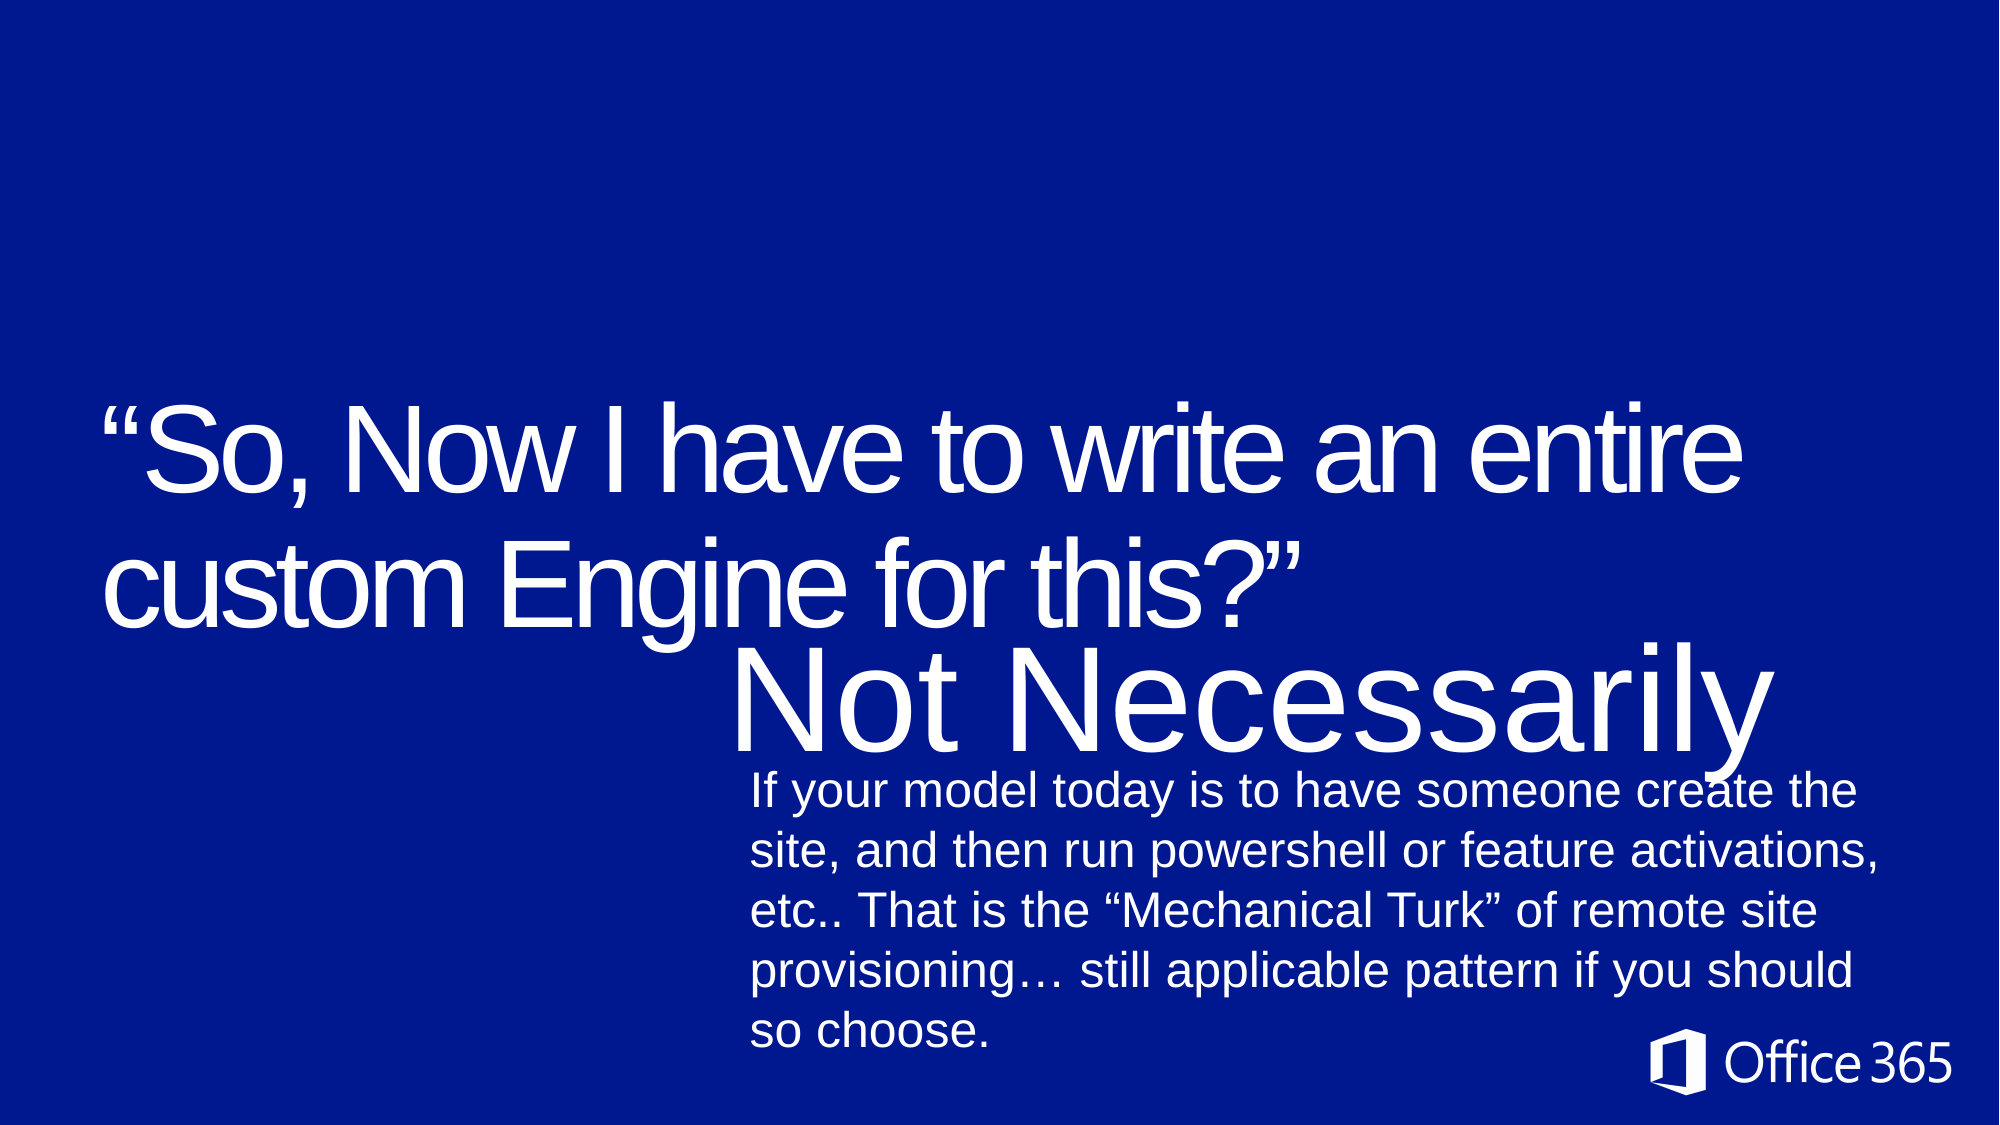

# “So, Now I have to write an entire custom Engine for this?”
Not Necessarily
If your model today is to have someone create the site, and then run powershell or feature activations, etc.. That is the “Mechanical Turk” of remote site provisioning… still applicable pattern if you should so choose.